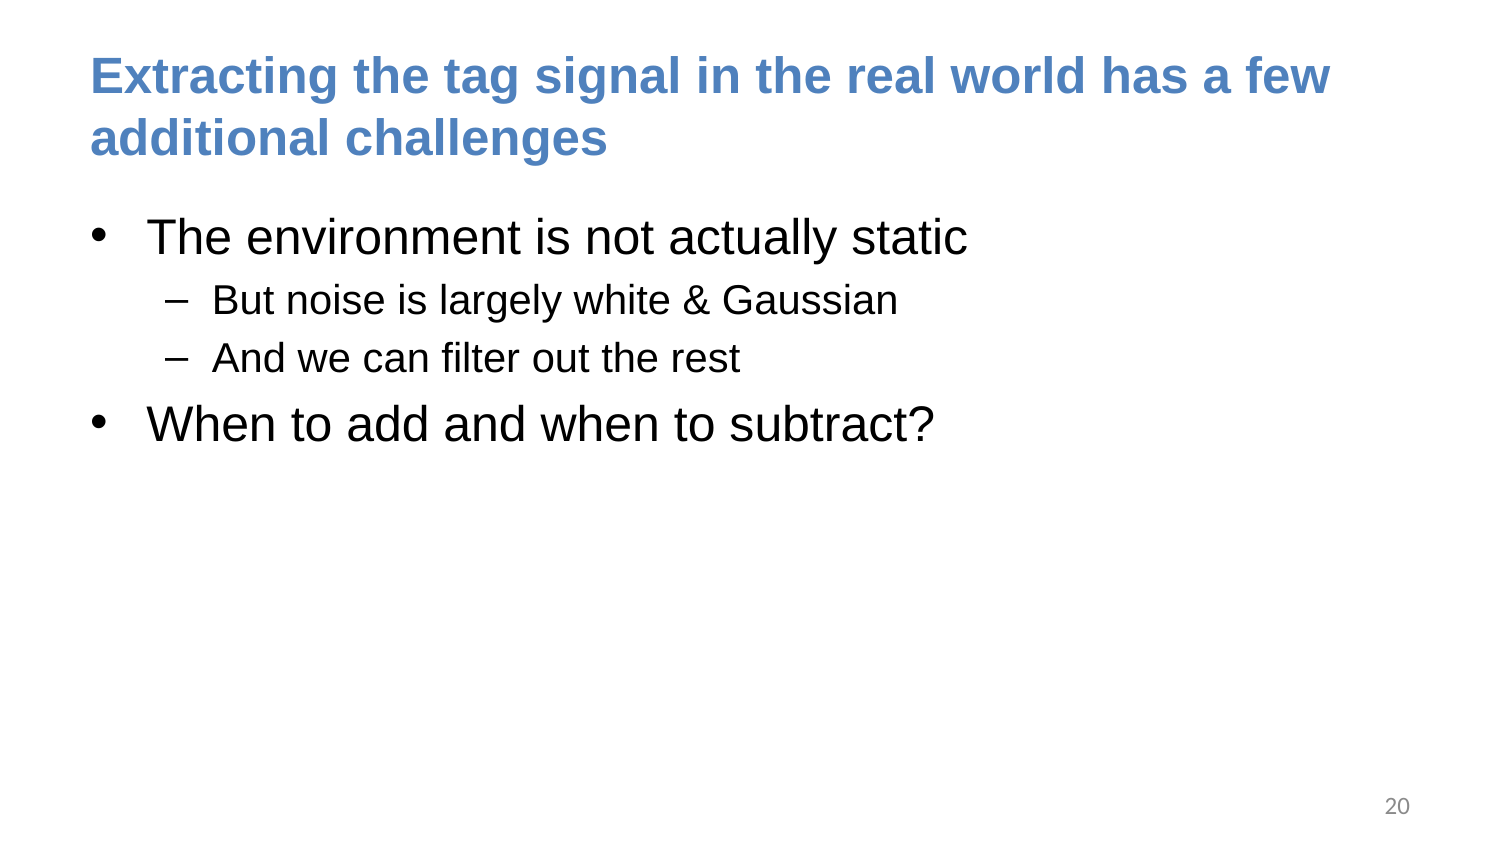

# Extracting the tag signal in the real world has a few additional challenges
The environment is not actually static
But noise is largely white & Gaussian
And we can filter out the rest
When to add and when to subtract?
20